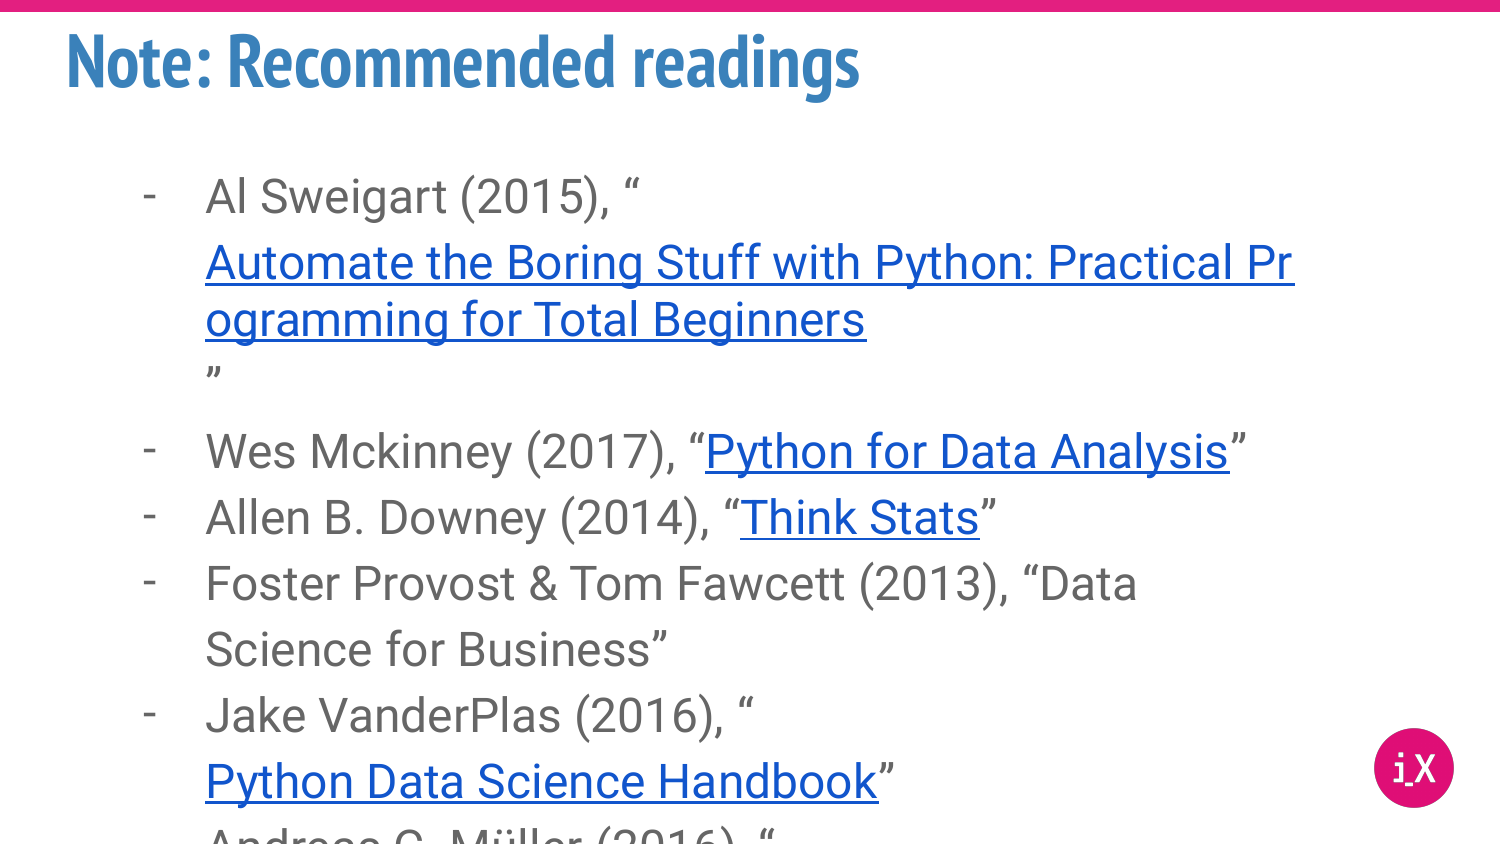

# Note: Recommended readings
Al Sweigart (2015),​ “Automate the Boring Stuff with Python: Practical Programming for Total Beginners”
Wes Mckinney (2017),​ “Python for Data Analysis”
Allen B. Downey (2014),​ “Think Stats”
Foster Provost & Tom Fawcett (2013),​ “Data Science for Business”
Jake VanderPlas (2016),​ “Python Data Science Handbook”
Andreas C. Müller​ (2016),​ “ Introduction to Machine Learning with Python”